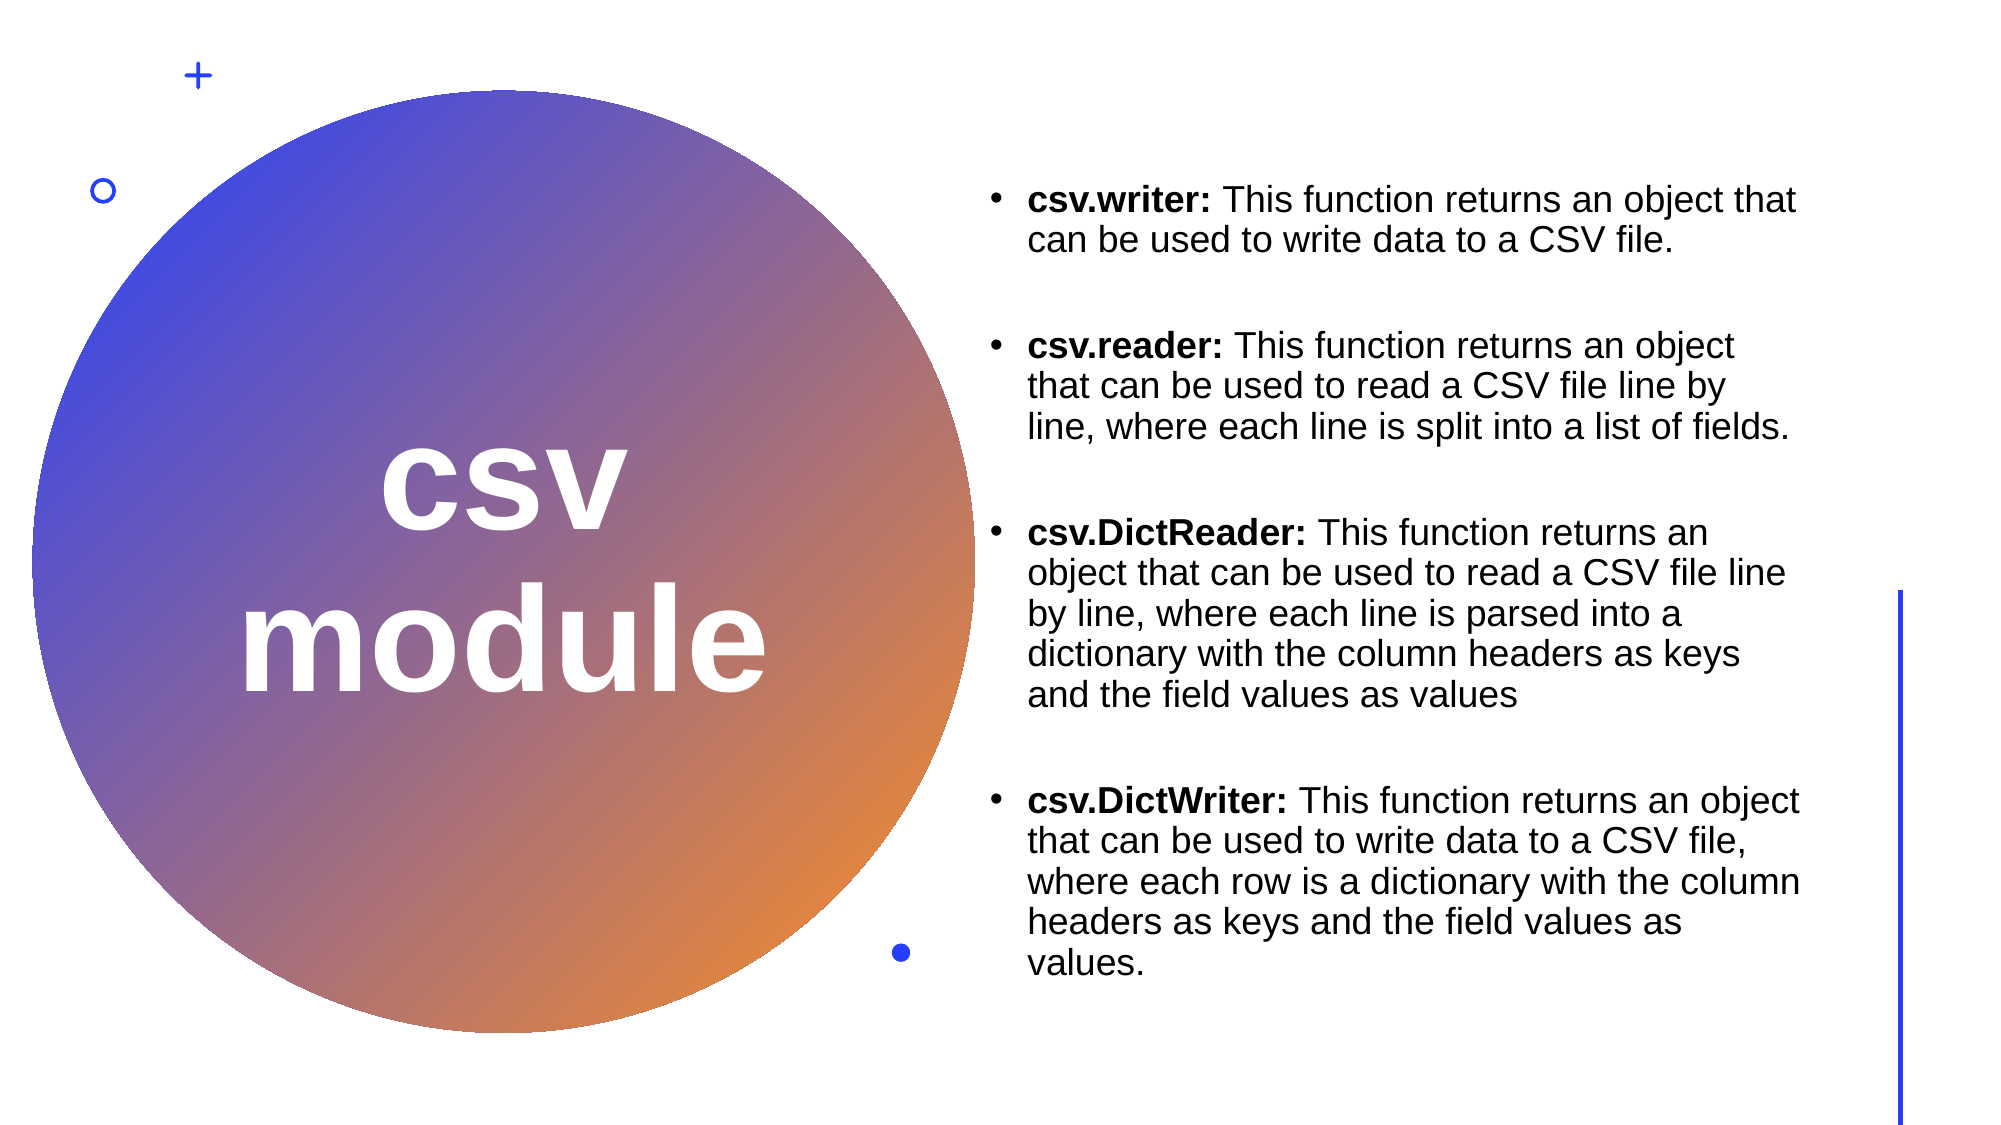

csv.writer: This function returns an object that can be used to write data to a CSV file.

csv.reader: This function returns an object that can be used to read a CSV file line by line, where each line is split into a list of fields.

csv.DictReader: This function returns an object that can be used to read a CSV file line by line, where each line is parsed into a dictionary with the column headers as keys and the field values as values

csv.DictWriter: This function returns an object that can be used to write data to a CSV file, where each row is a dictionary with the column headers as keys and the field values as values.

# csv module